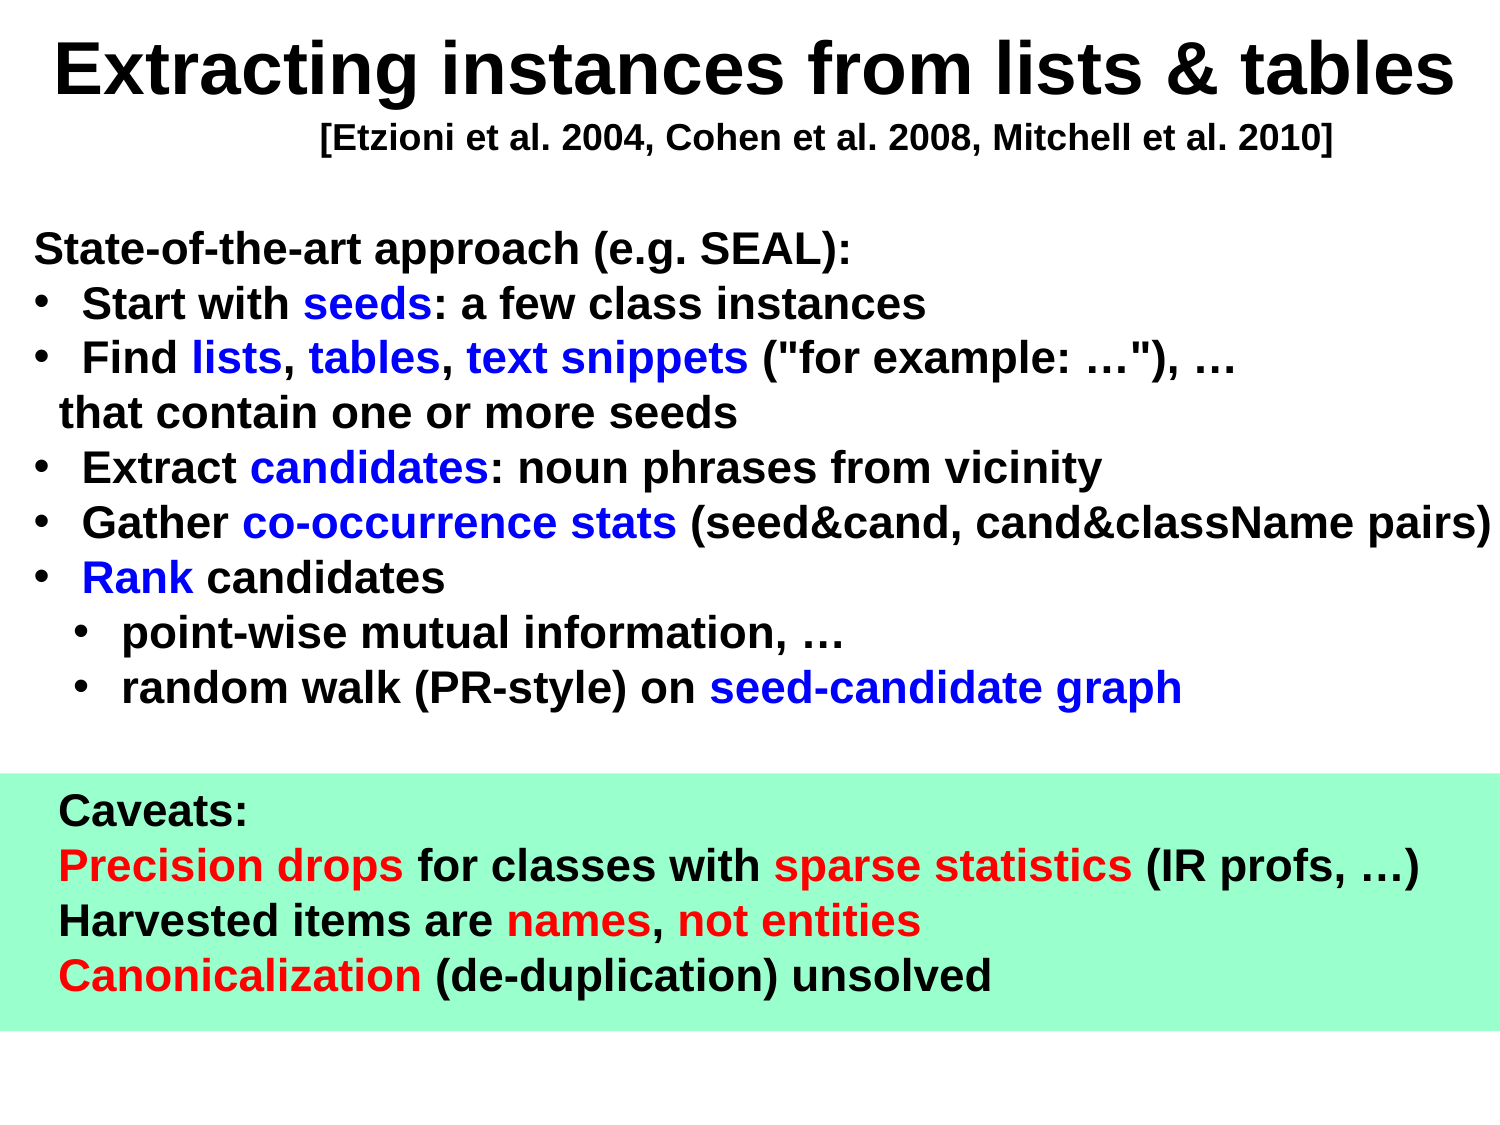

# Extracting instances from lists & tables
[Etzioni et al. 2004, Cohen et al. 2008, Mitchell et al. 2010]
State-of-the-art approach (e.g. SEAL):
 Start with seeds: a few class instances
 Find lists, tables, text snippets ("for example: …"), …
  that contain one or more seeds
 Extract candidates: noun phrases from vicinity
 Gather co-occurrence stats (seed&cand, cand&className pairs)
 Rank candidates
 point-wise mutual information, …
 random walk (PR-style) on seed-candidate graph

Caveats:
Precision drops for classes with sparse statistics (IR profs, …)
Harvested items are names, not entities
Canonicalization (de-duplication) unsolved